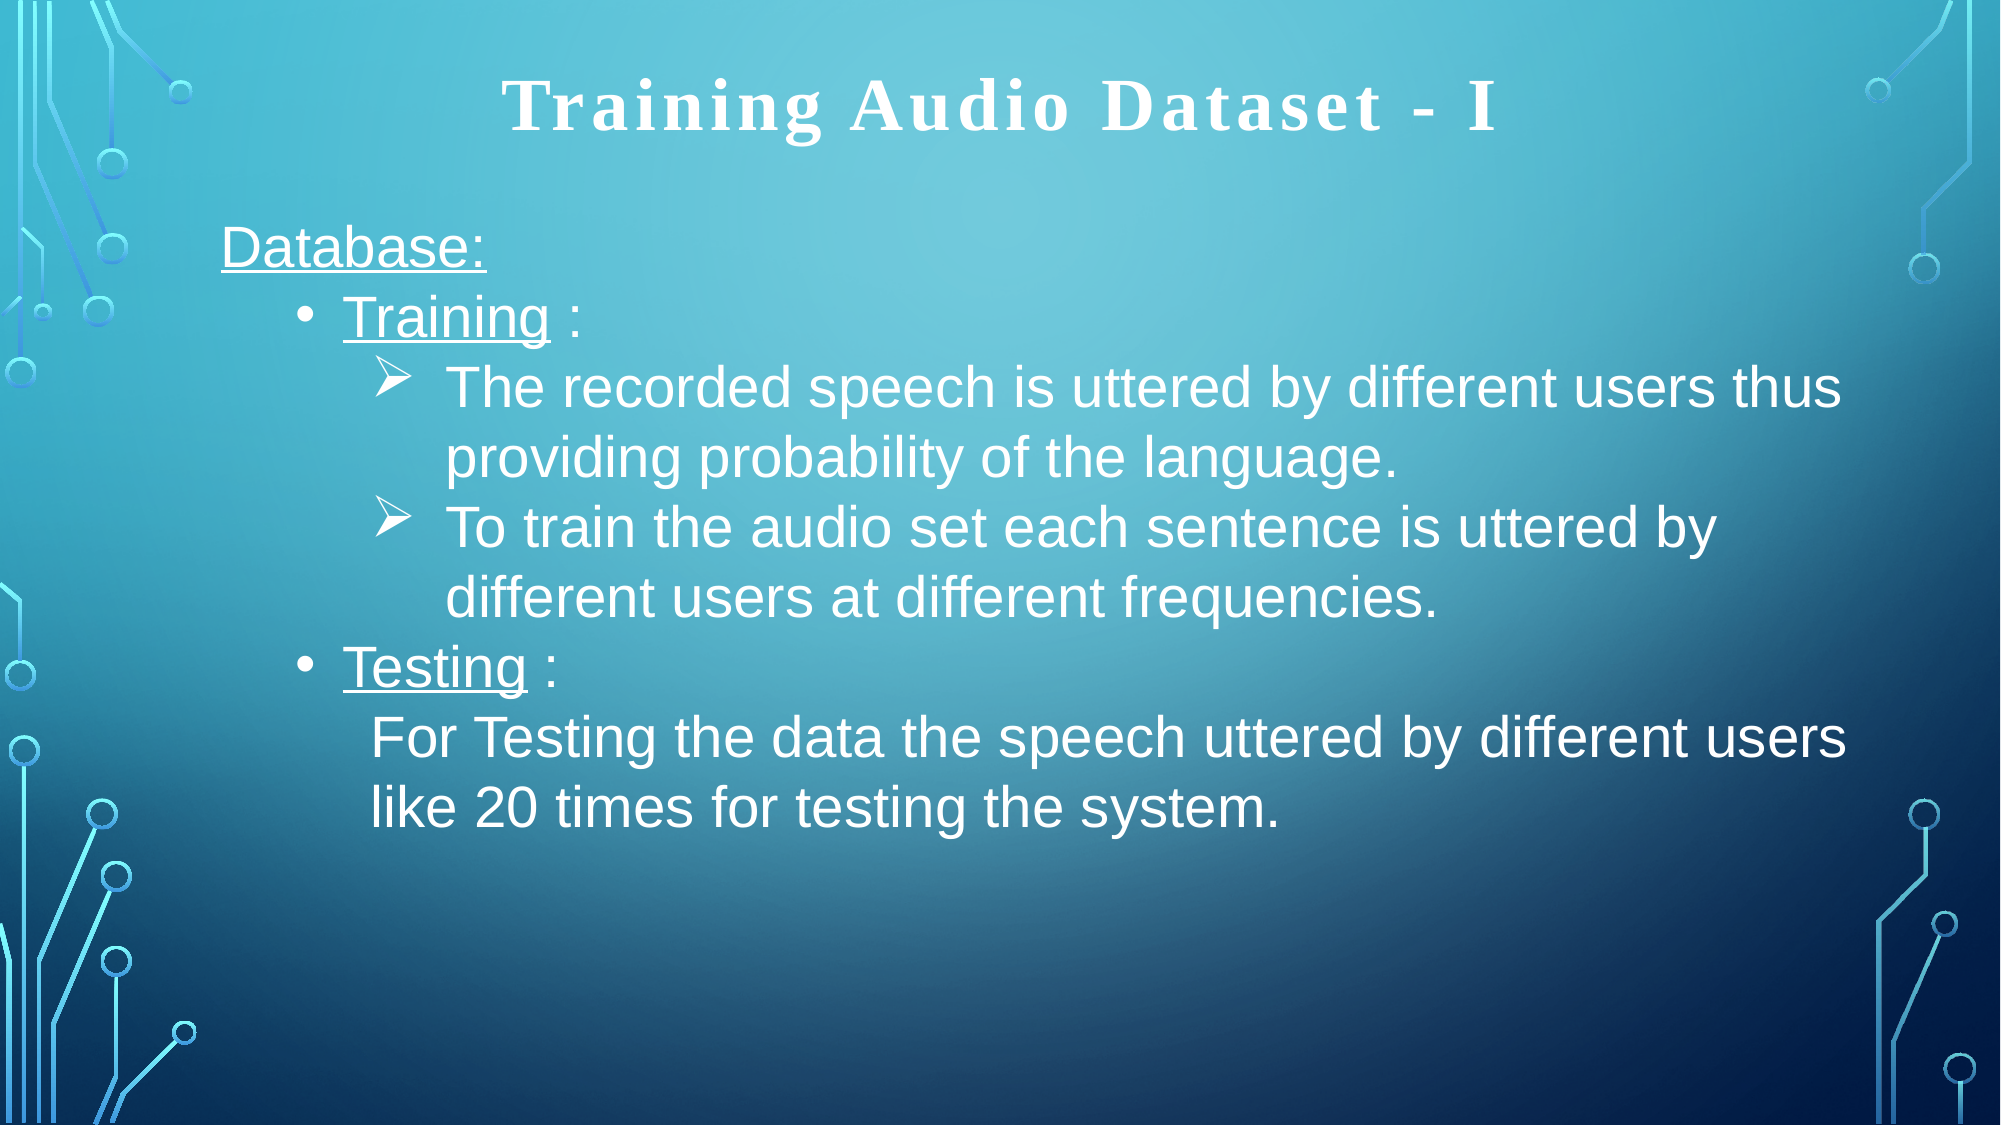

Training Audio Dataset - I
Database:
Training :
The recorded speech is uttered by different users thus providing probability of the language.
To train the audio set each sentence is uttered by different users at different frequencies.
Testing :
For Testing the data the speech uttered by different users like 20 times for testing the system.